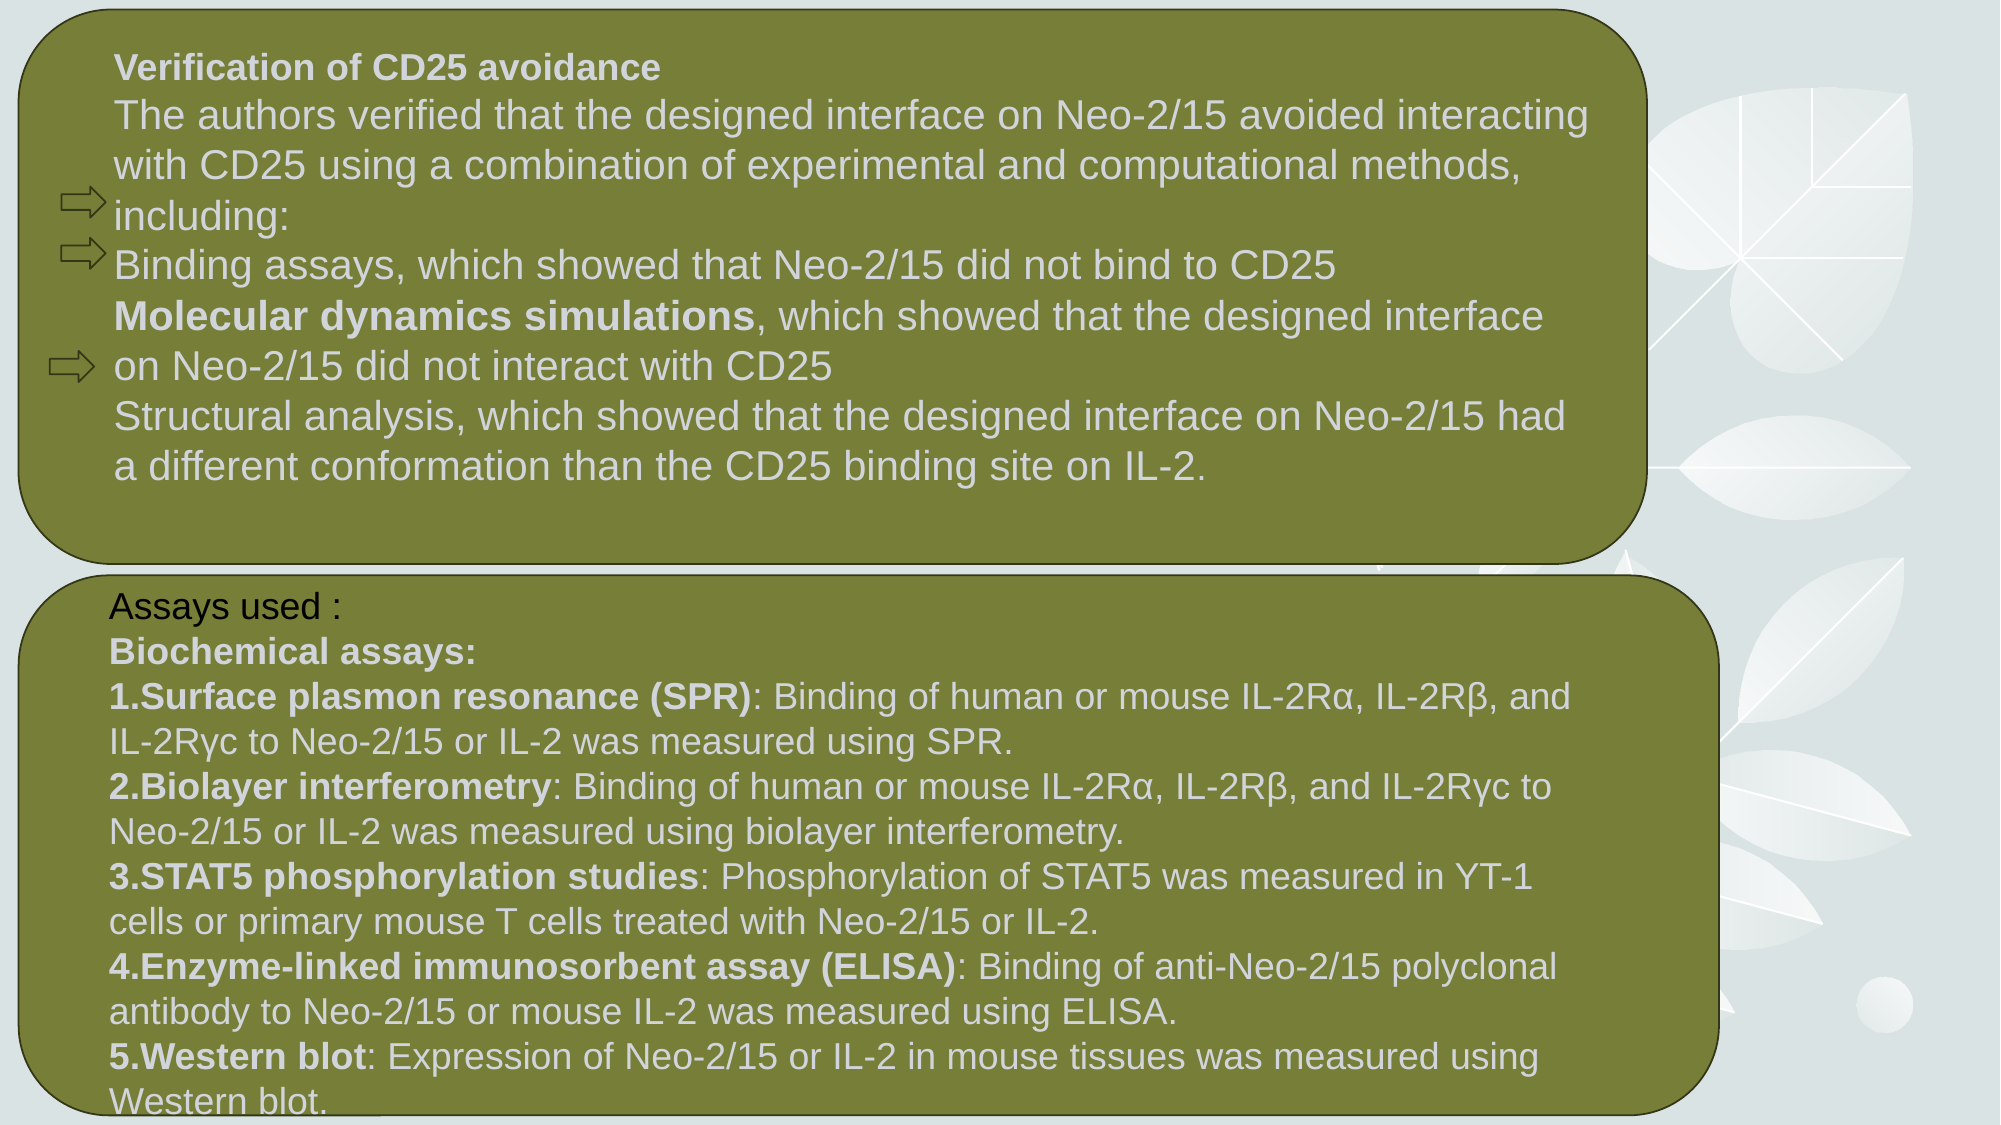

Verification of CD25 avoidance
The authors verified that the designed interface on Neo-2/15 avoided interacting with CD25 using a combination of experimental and computational methods, including:
Binding assays, which showed that Neo-2/15 did not bind to CD25
Molecular dynamics simulations, which showed that the designed interface on Neo-2/15 did not interact with CD25
Structural analysis, which showed that the designed interface on Neo-2/15 had a different conformation than the CD25 binding site on IL-2.

Assays used :
Biochemical assays:
Surface plasmon resonance (SPR): Binding of human or mouse IL-2Rα, IL-2Rβ, and IL-2Rγc to Neo-2/15 or IL-2 was measured using SPR.
Biolayer interferometry: Binding of human or mouse IL-2Rα, IL-2Rβ, and IL-2Rγc to Neo-2/15 or IL-2 was measured using biolayer interferometry.
STAT5 phosphorylation studies: Phosphorylation of STAT5 was measured in YT-1 cells or primary mouse T cells treated with Neo-2/15 or IL-2.
Enzyme-linked immunosorbent assay (ELISA): Binding of anti-Neo-2/15 polyclonal antibody to Neo-2/15 or mouse IL-2 was measured using ELISA.
Western blot: Expression of Neo-2/15 or IL-2 in mouse tissues was measured using Western blot.